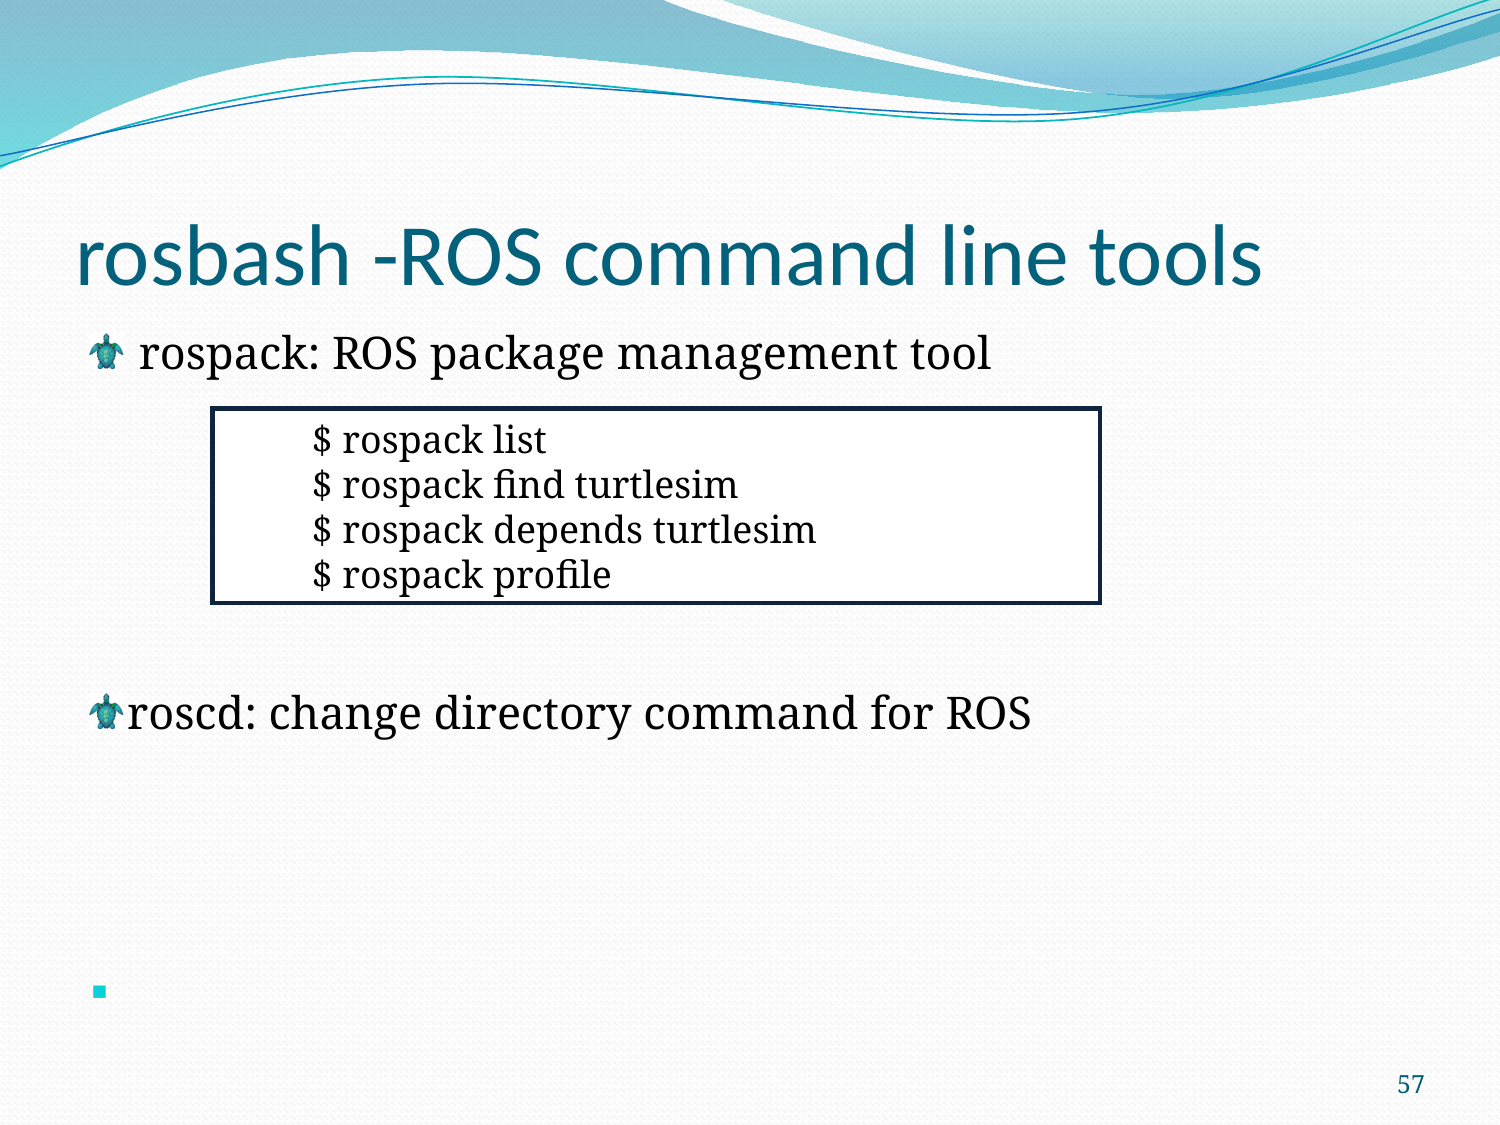

# rosbash -ROS command line tools
 rospack: ROS package management tool

roscd: change directory command for ROS

 $ rospack list
 $ rospack find turtlesim
 $ rospack depends turtlesim
 $ rospack profile
57